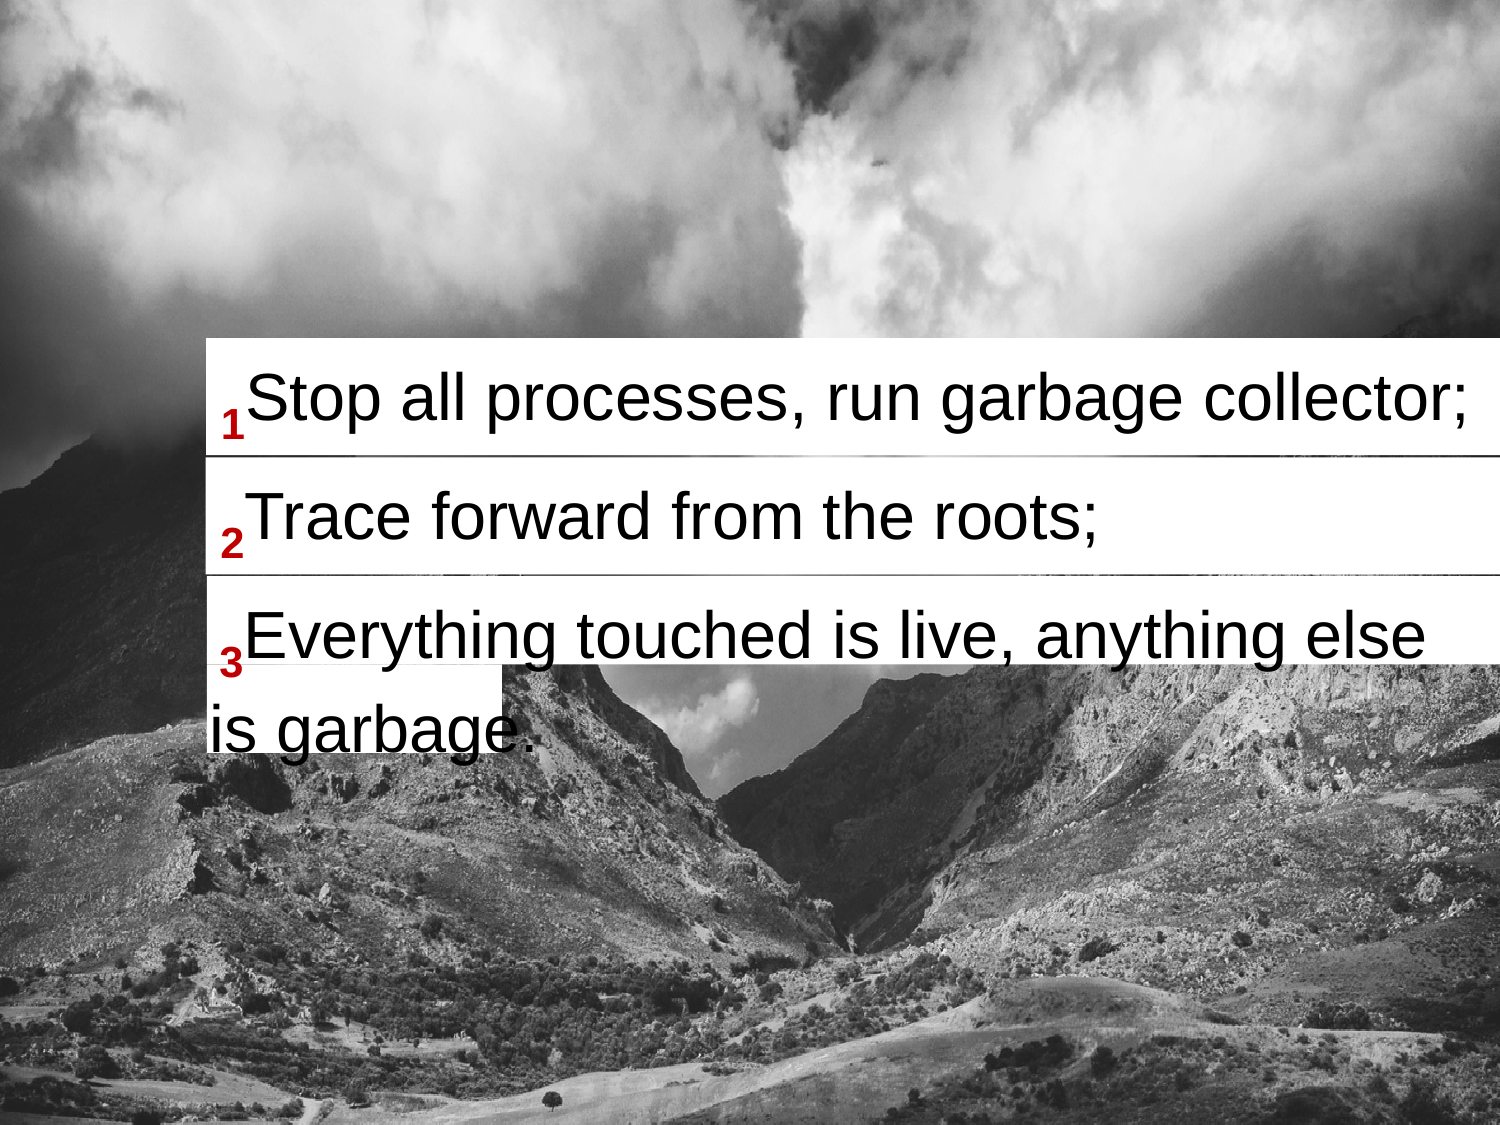

1Stop all processes, run garbage collector;
2Trace forward from the roots;
3Everything touched is live, anything else is garbage.